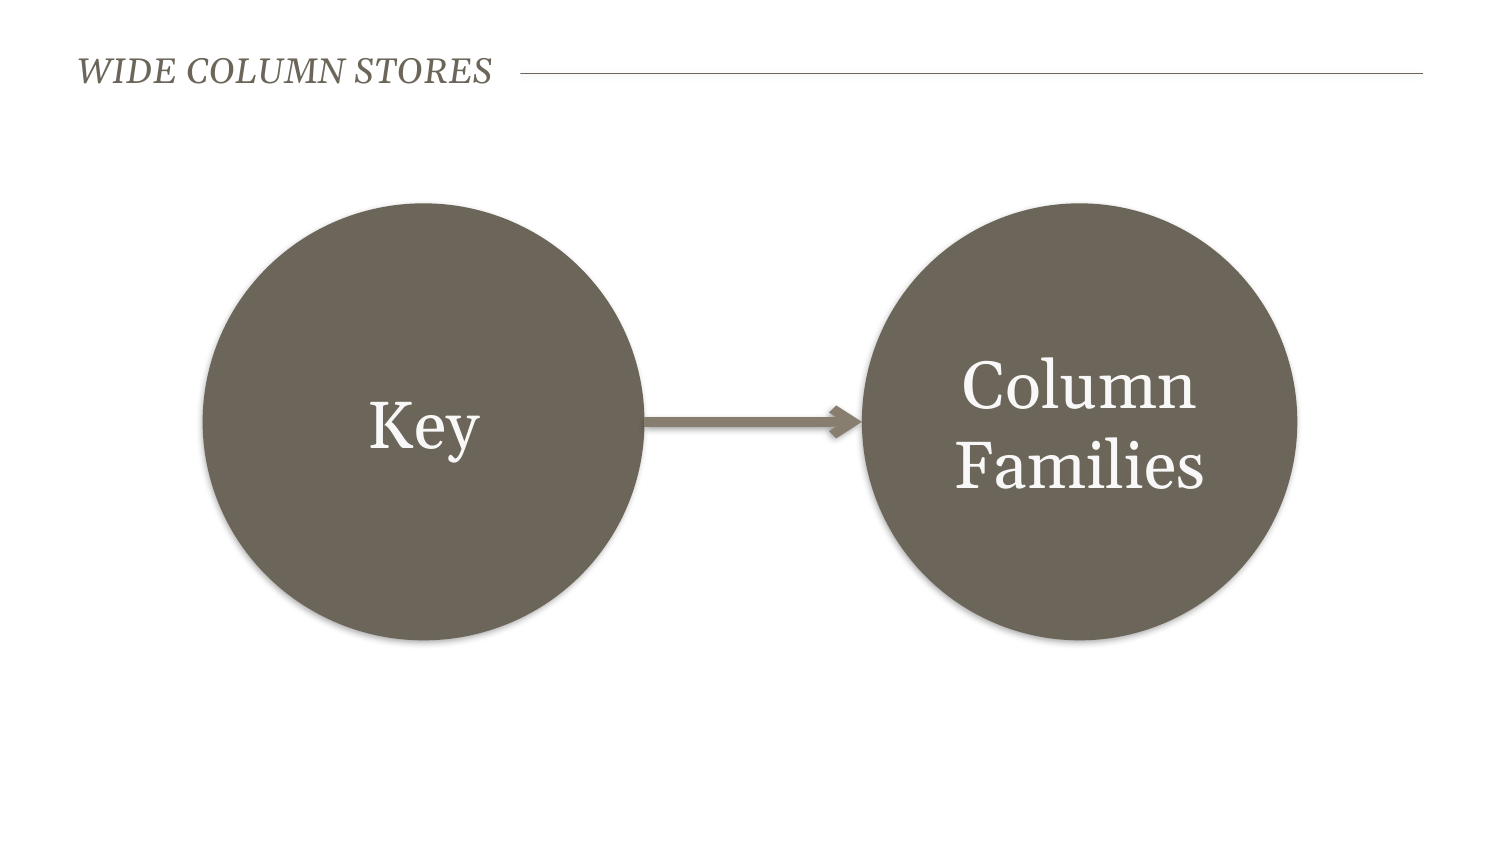

# Wide column stores
Column Families
Key